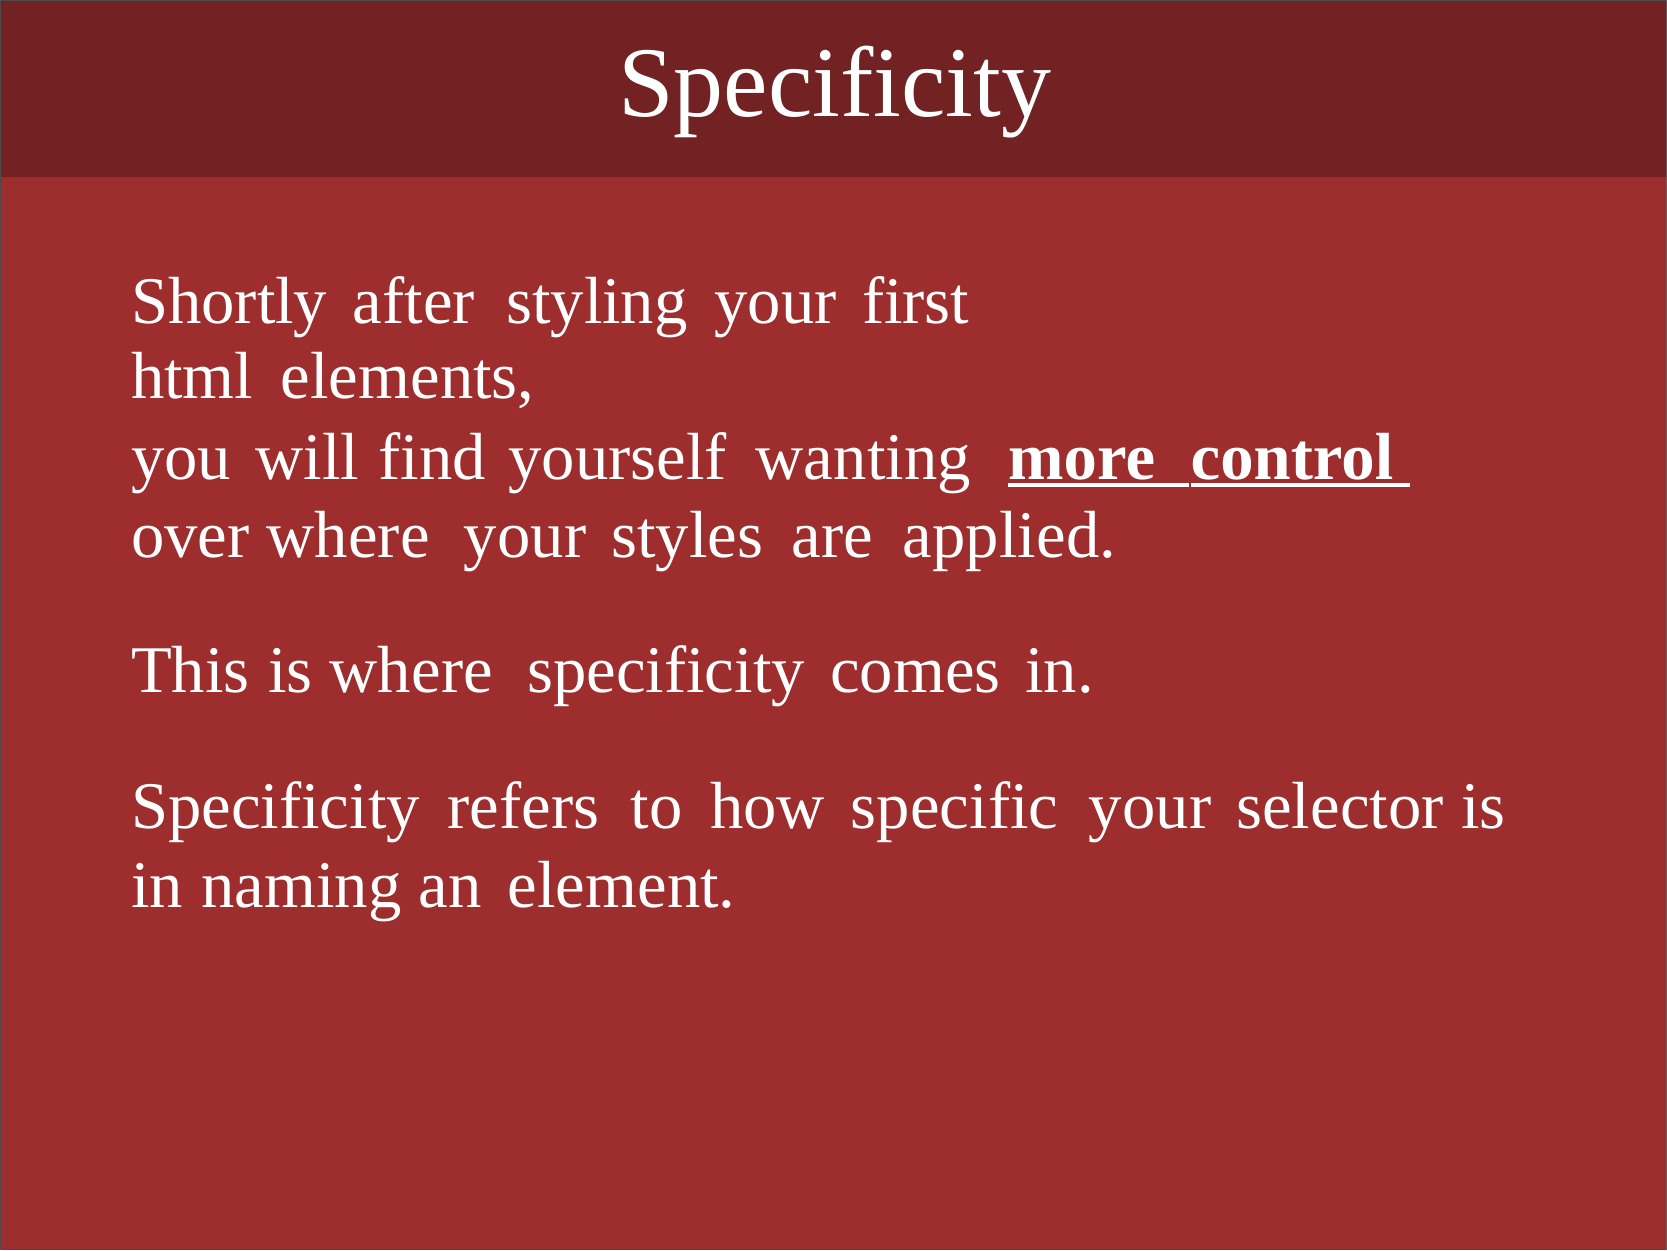

Specificity
Shortly after styling your first html elements,
you will find yourself wanting  more  control  over where  your styles are applied.
This is where  specificity comes in.
Specificity refers to how specific your selector is in naming an element.